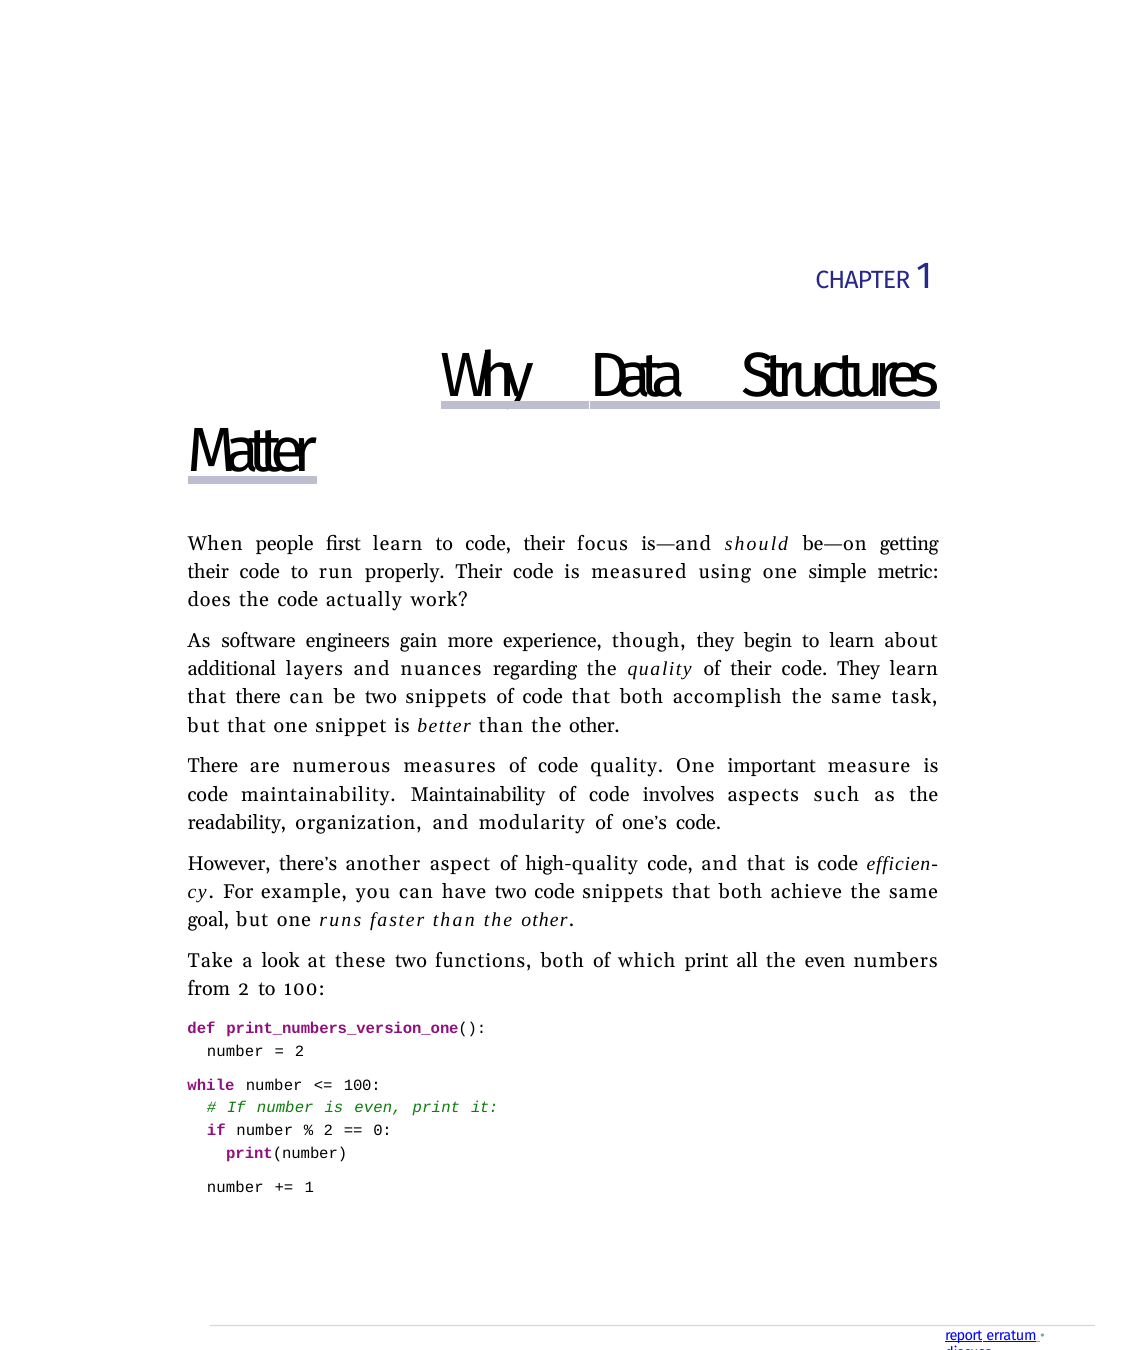

# CHAPTER 1
	Why Data Structures Matter
When people first learn to code, their focus is—and should be—on getting their code to run properly. Their code is measured using one simple metric: does the code actually work?
As software engineers gain more experience, though, they begin to learn about additional layers and nuances regarding the quality of their code. They learn that there can be two snippets of code that both accomplish the same task, but that one snippet is better than the other.
There are numerous measures of code quality. One important measure is code maintainability. Maintainability of code involves aspects such as the readability, organization, and modularity of one’s code.
However, there’s another aspect of high-quality code, and that is code efficien- cy. For example, you can have two code snippets that both achieve the same goal, but one runs faster than the other.
Take a look at these two functions, both of which print all the even numbers from 2 to 100:
def print_numbers_version_one(): number = 2
while number <= 100:
# If number is even, print it:
if number % 2 == 0:
print(number)
number += 1
report erratum • discuss